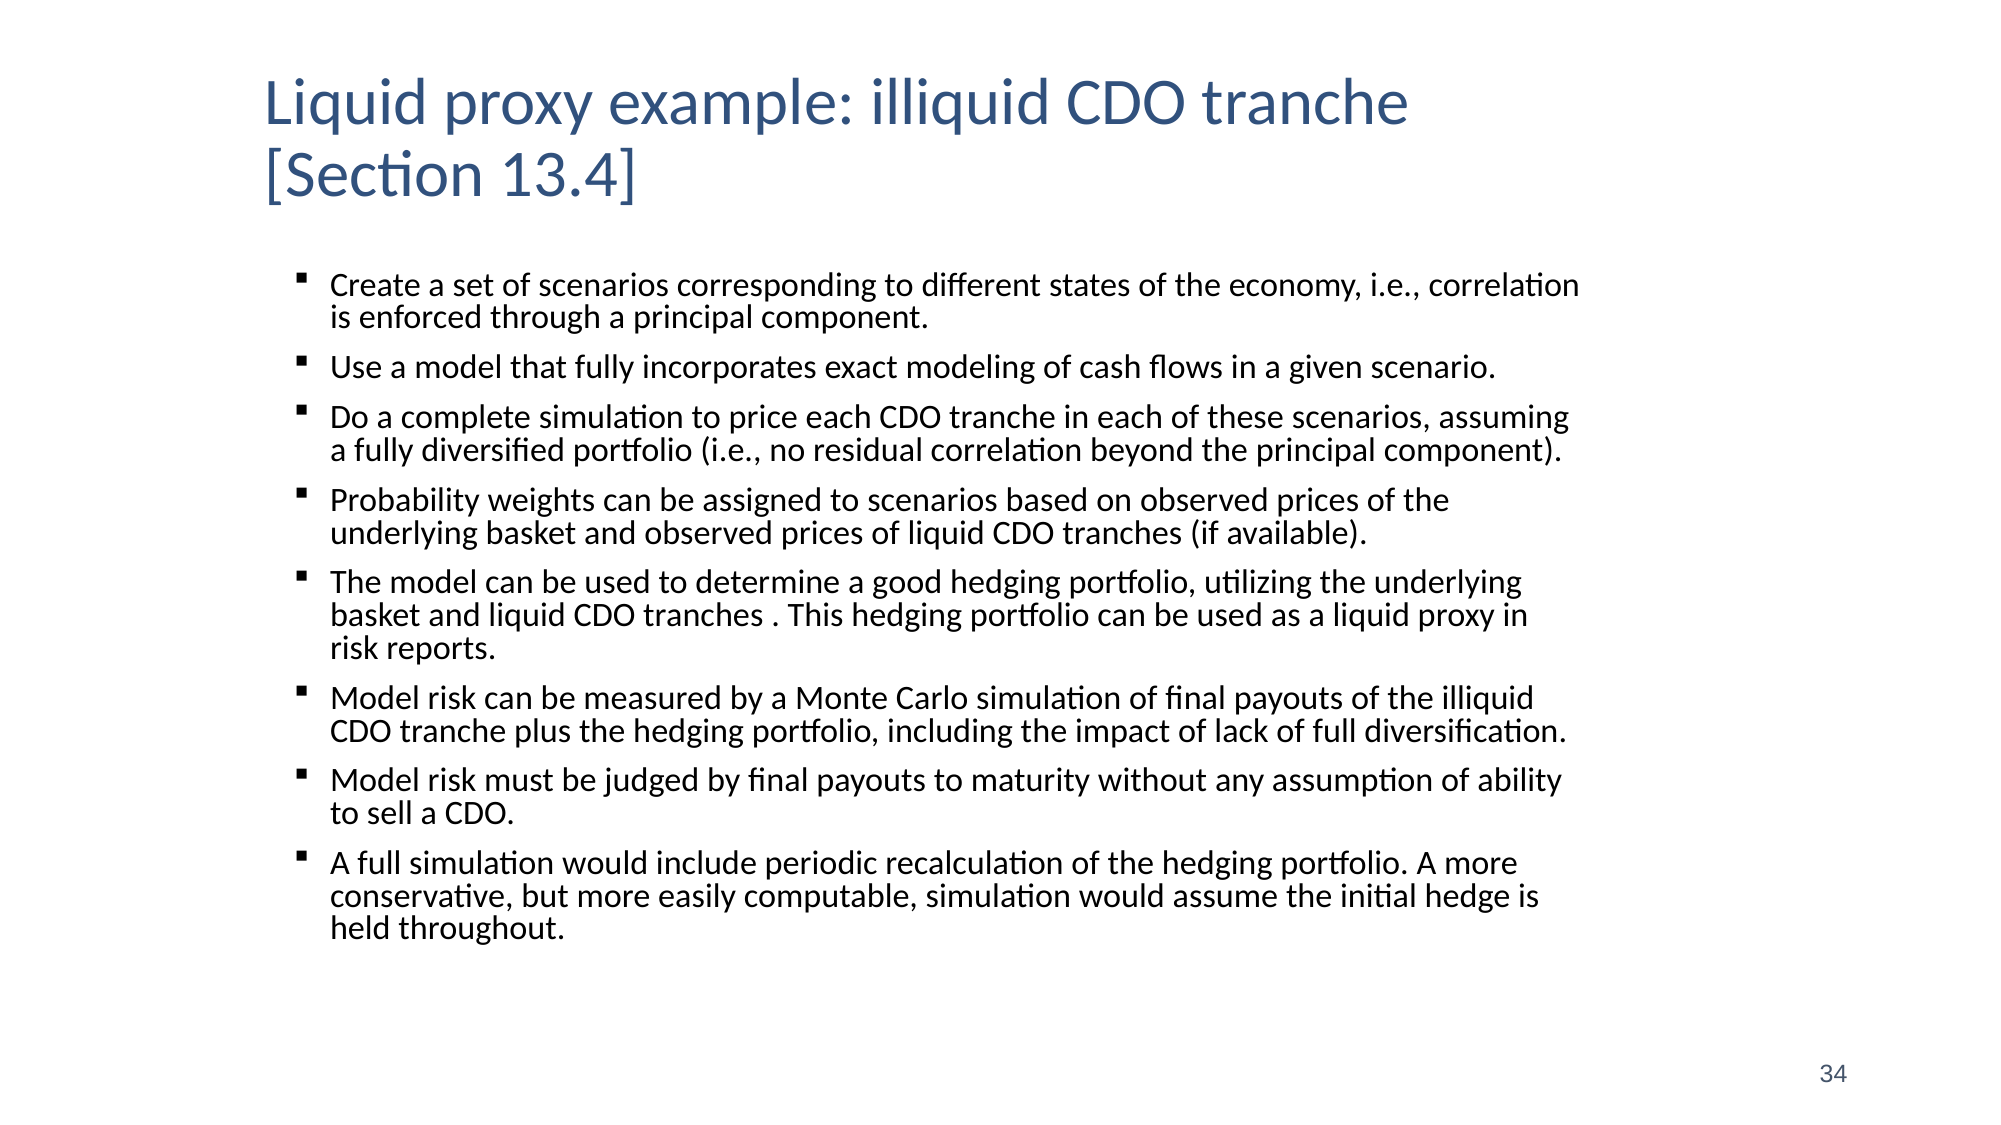

Liquid proxy example: illiquid CDO tranche [Section 13.4]
Create a set of scenarios corresponding to different states of the economy, i.e., correlation is enforced through a principal component.
Use a model that fully incorporates exact modeling of cash flows in a given scenario.
Do a complete simulation to price each CDO tranche in each of these scenarios, assuming a fully diversified portfolio (i.e., no residual correlation beyond the principal component).
Probability weights can be assigned to scenarios based on observed prices of the underlying basket and observed prices of liquid CDO tranches (if available).
The model can be used to determine a good hedging portfolio, utilizing the underlying basket and liquid CDO tranches . This hedging portfolio can be used as a liquid proxy in risk reports.
Model risk can be measured by a Monte Carlo simulation of final payouts of the illiquid CDO tranche plus the hedging portfolio, including the impact of lack of full diversification.
Model risk must be judged by final payouts to maturity without any assumption of ability to sell a CDO.
A full simulation would include periodic recalculation of the hedging portfolio. A more conservative, but more easily computable, simulation would assume the initial hedge is held throughout.

34